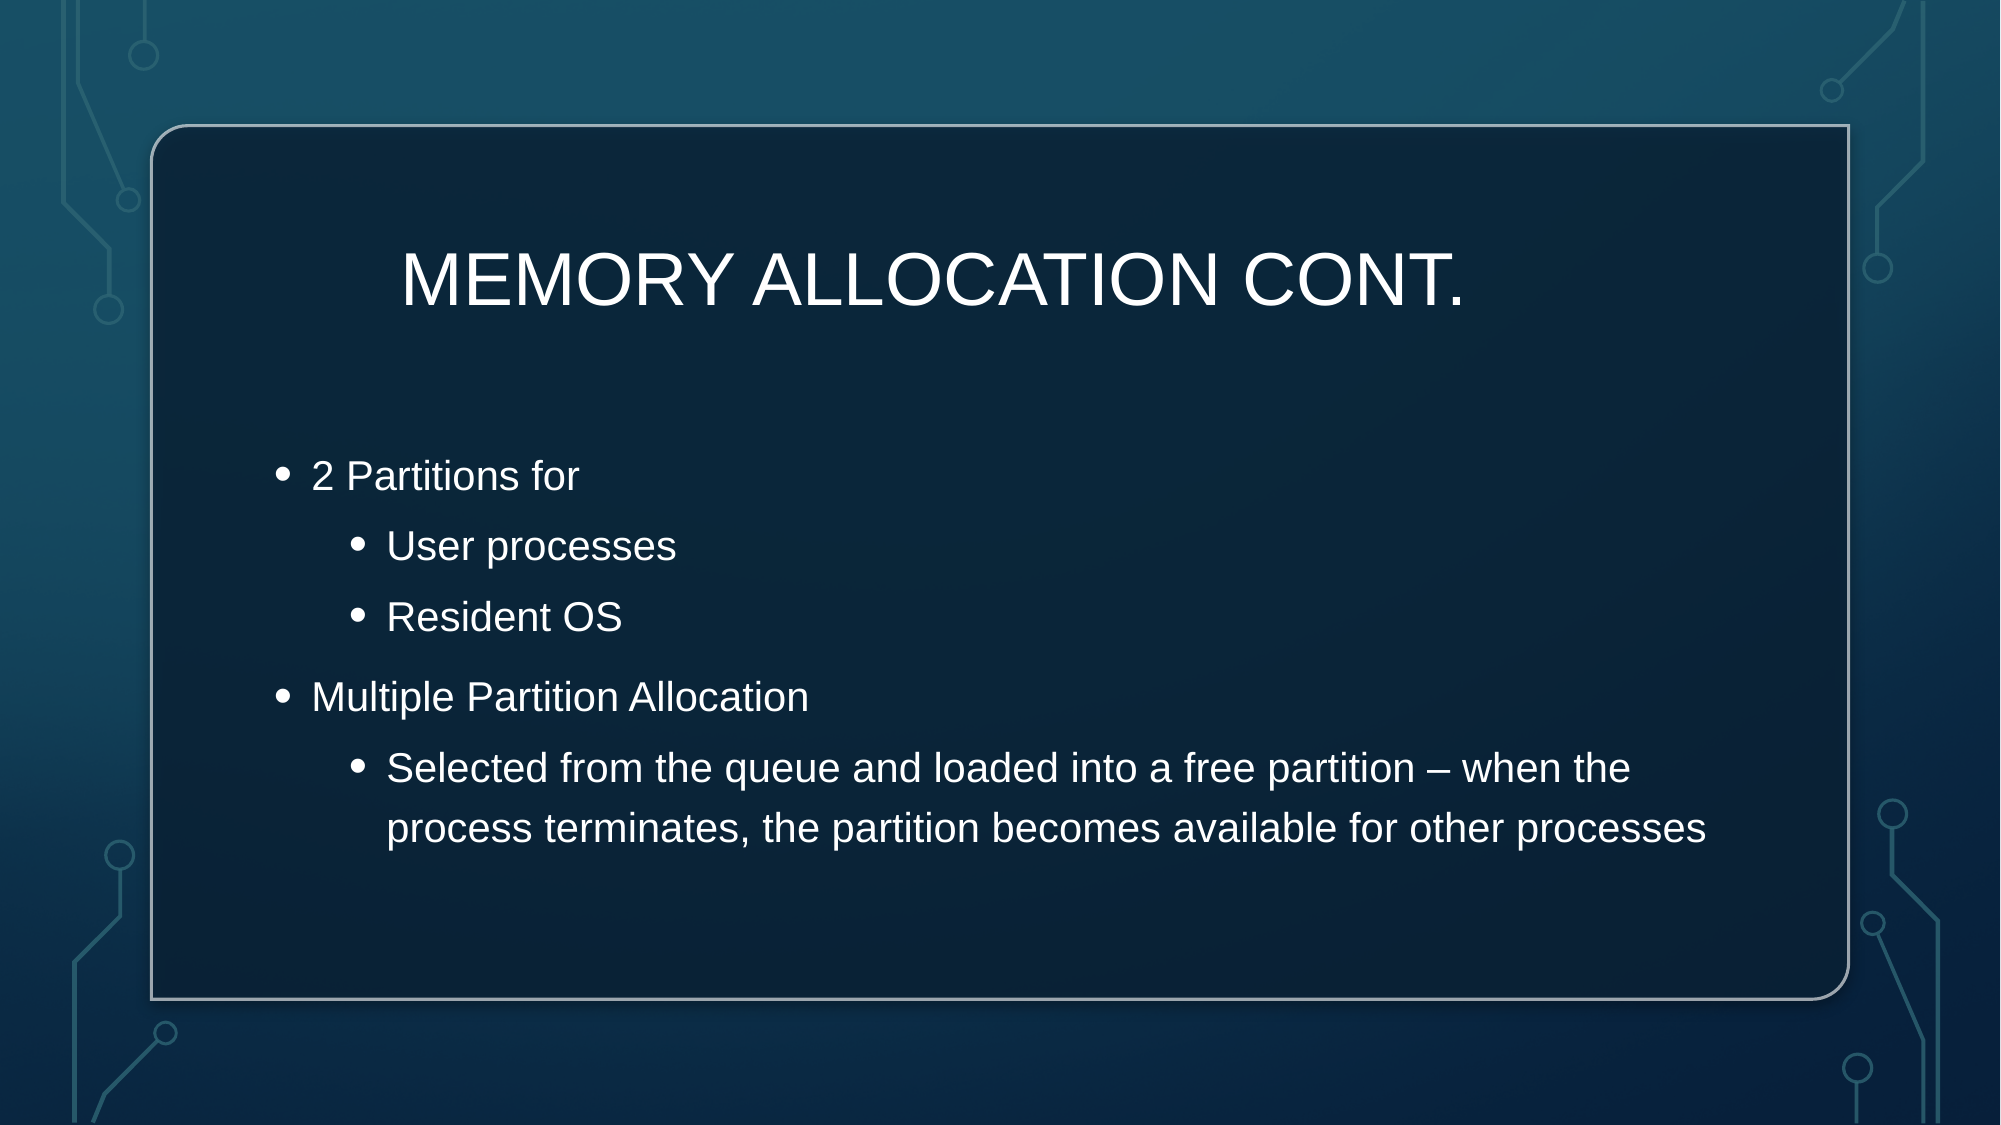

# Memory Allocation Cont.
2 Partitions for
User processes
Resident OS
Multiple Partition Allocation
Selected from the queue and loaded into a free partition – when the process terminates, the partition becomes available for other processes